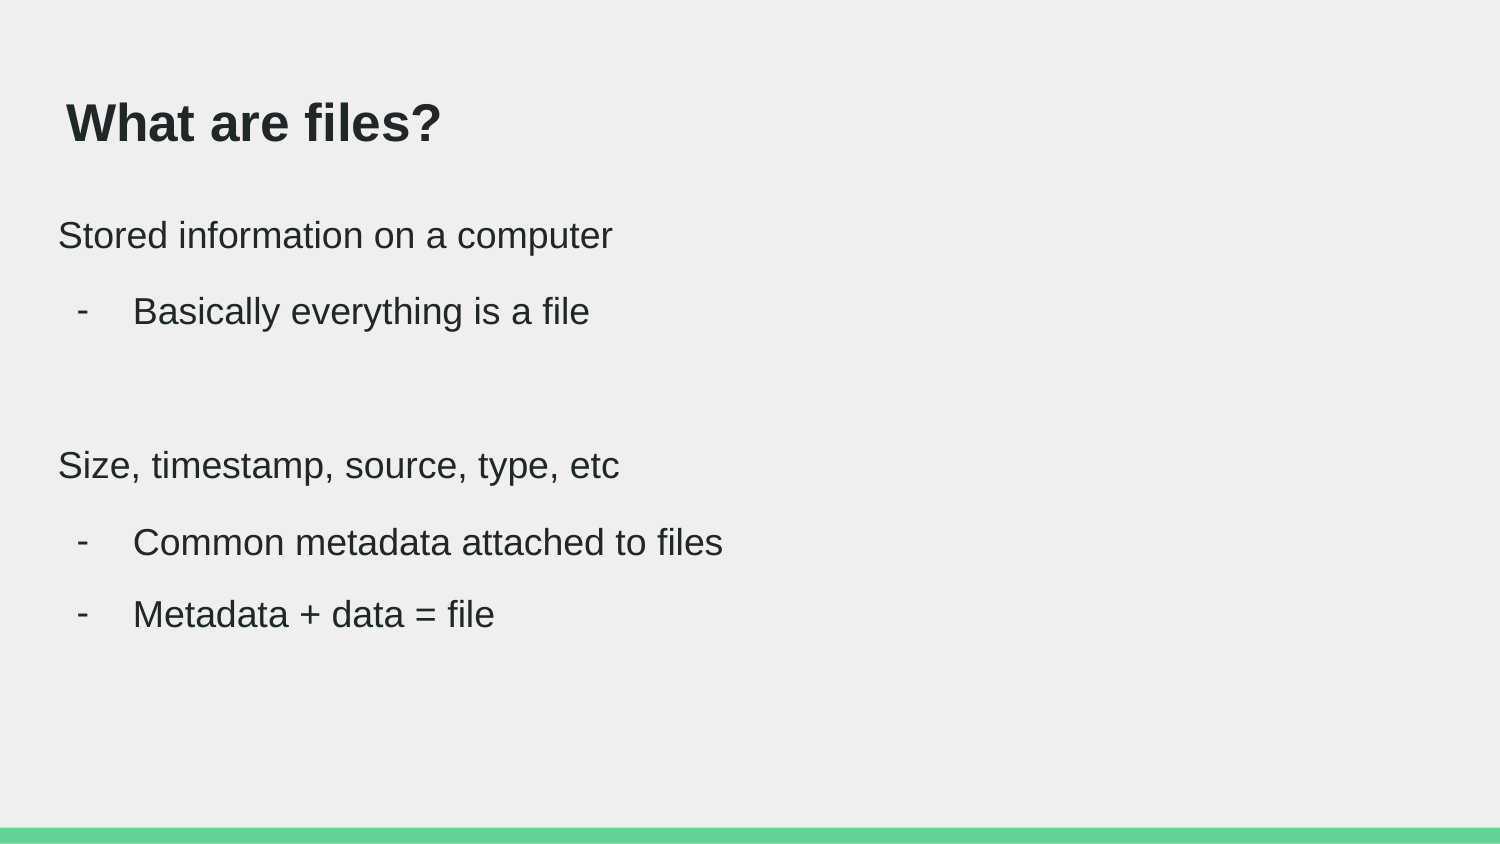

# What are files?
Stored information on a computer
Basically everything is a file

Size, timestamp, source, type, etc
Common metadata attached to files
Metadata + data = file